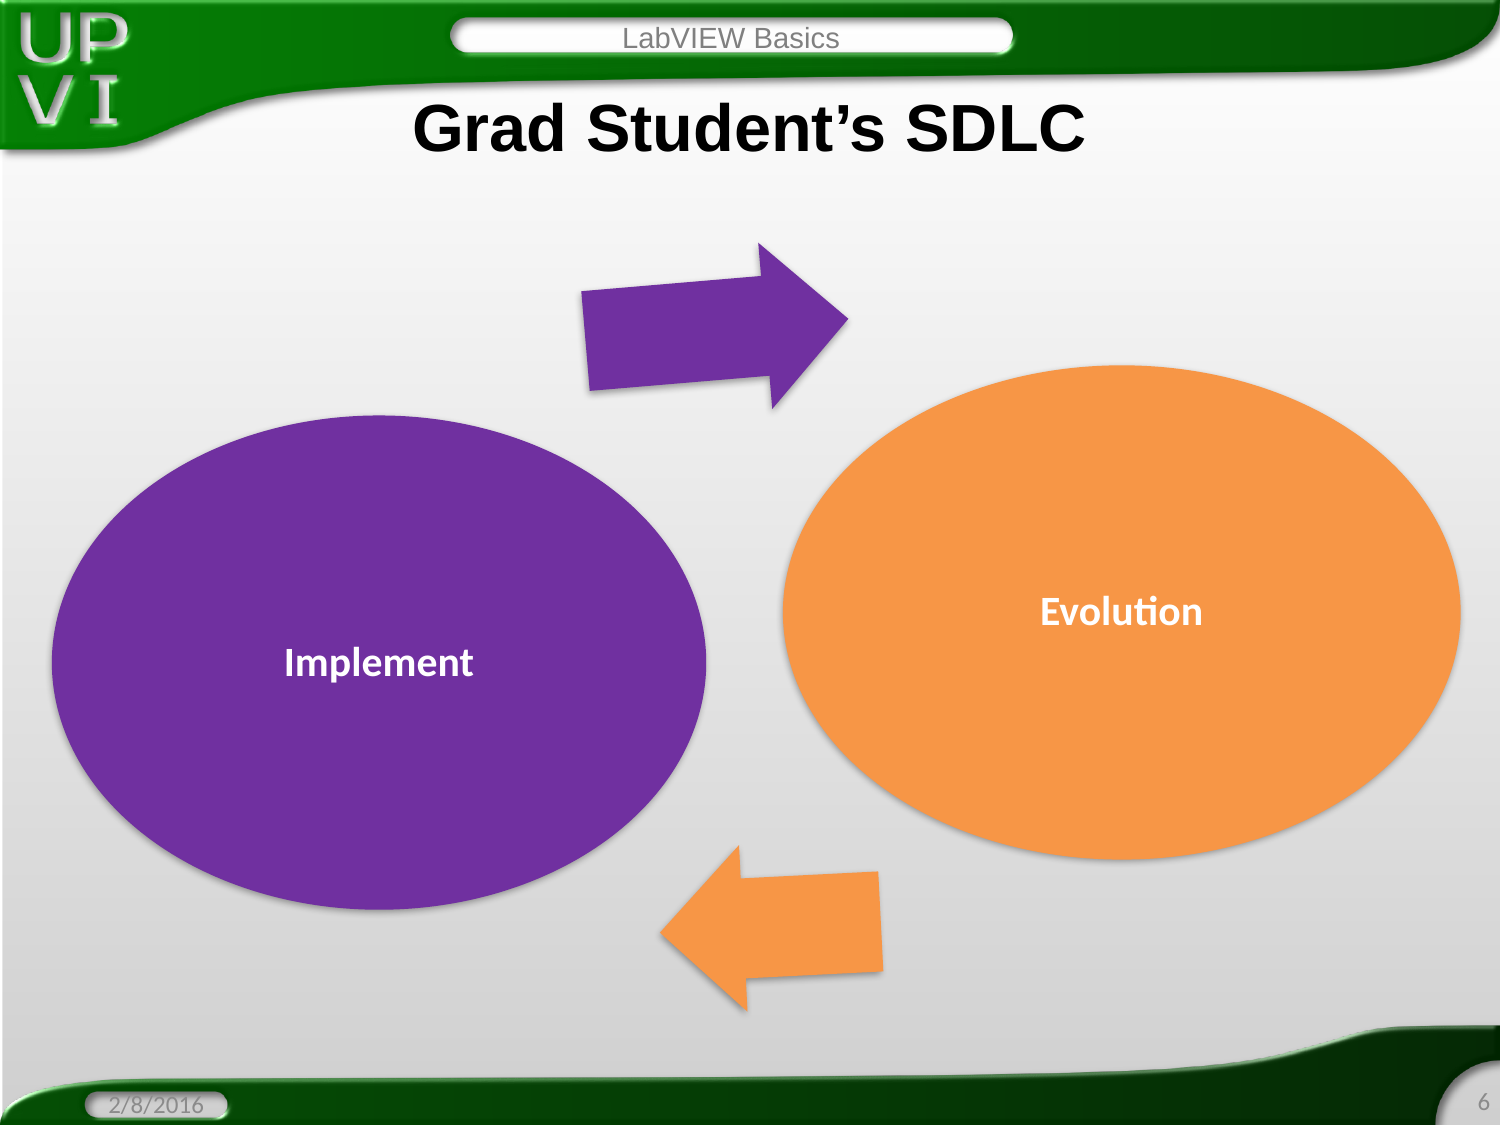

LabVIEW Basics
# Grad Student’s SDLC
Implement

Evolution

6
2/8/2016